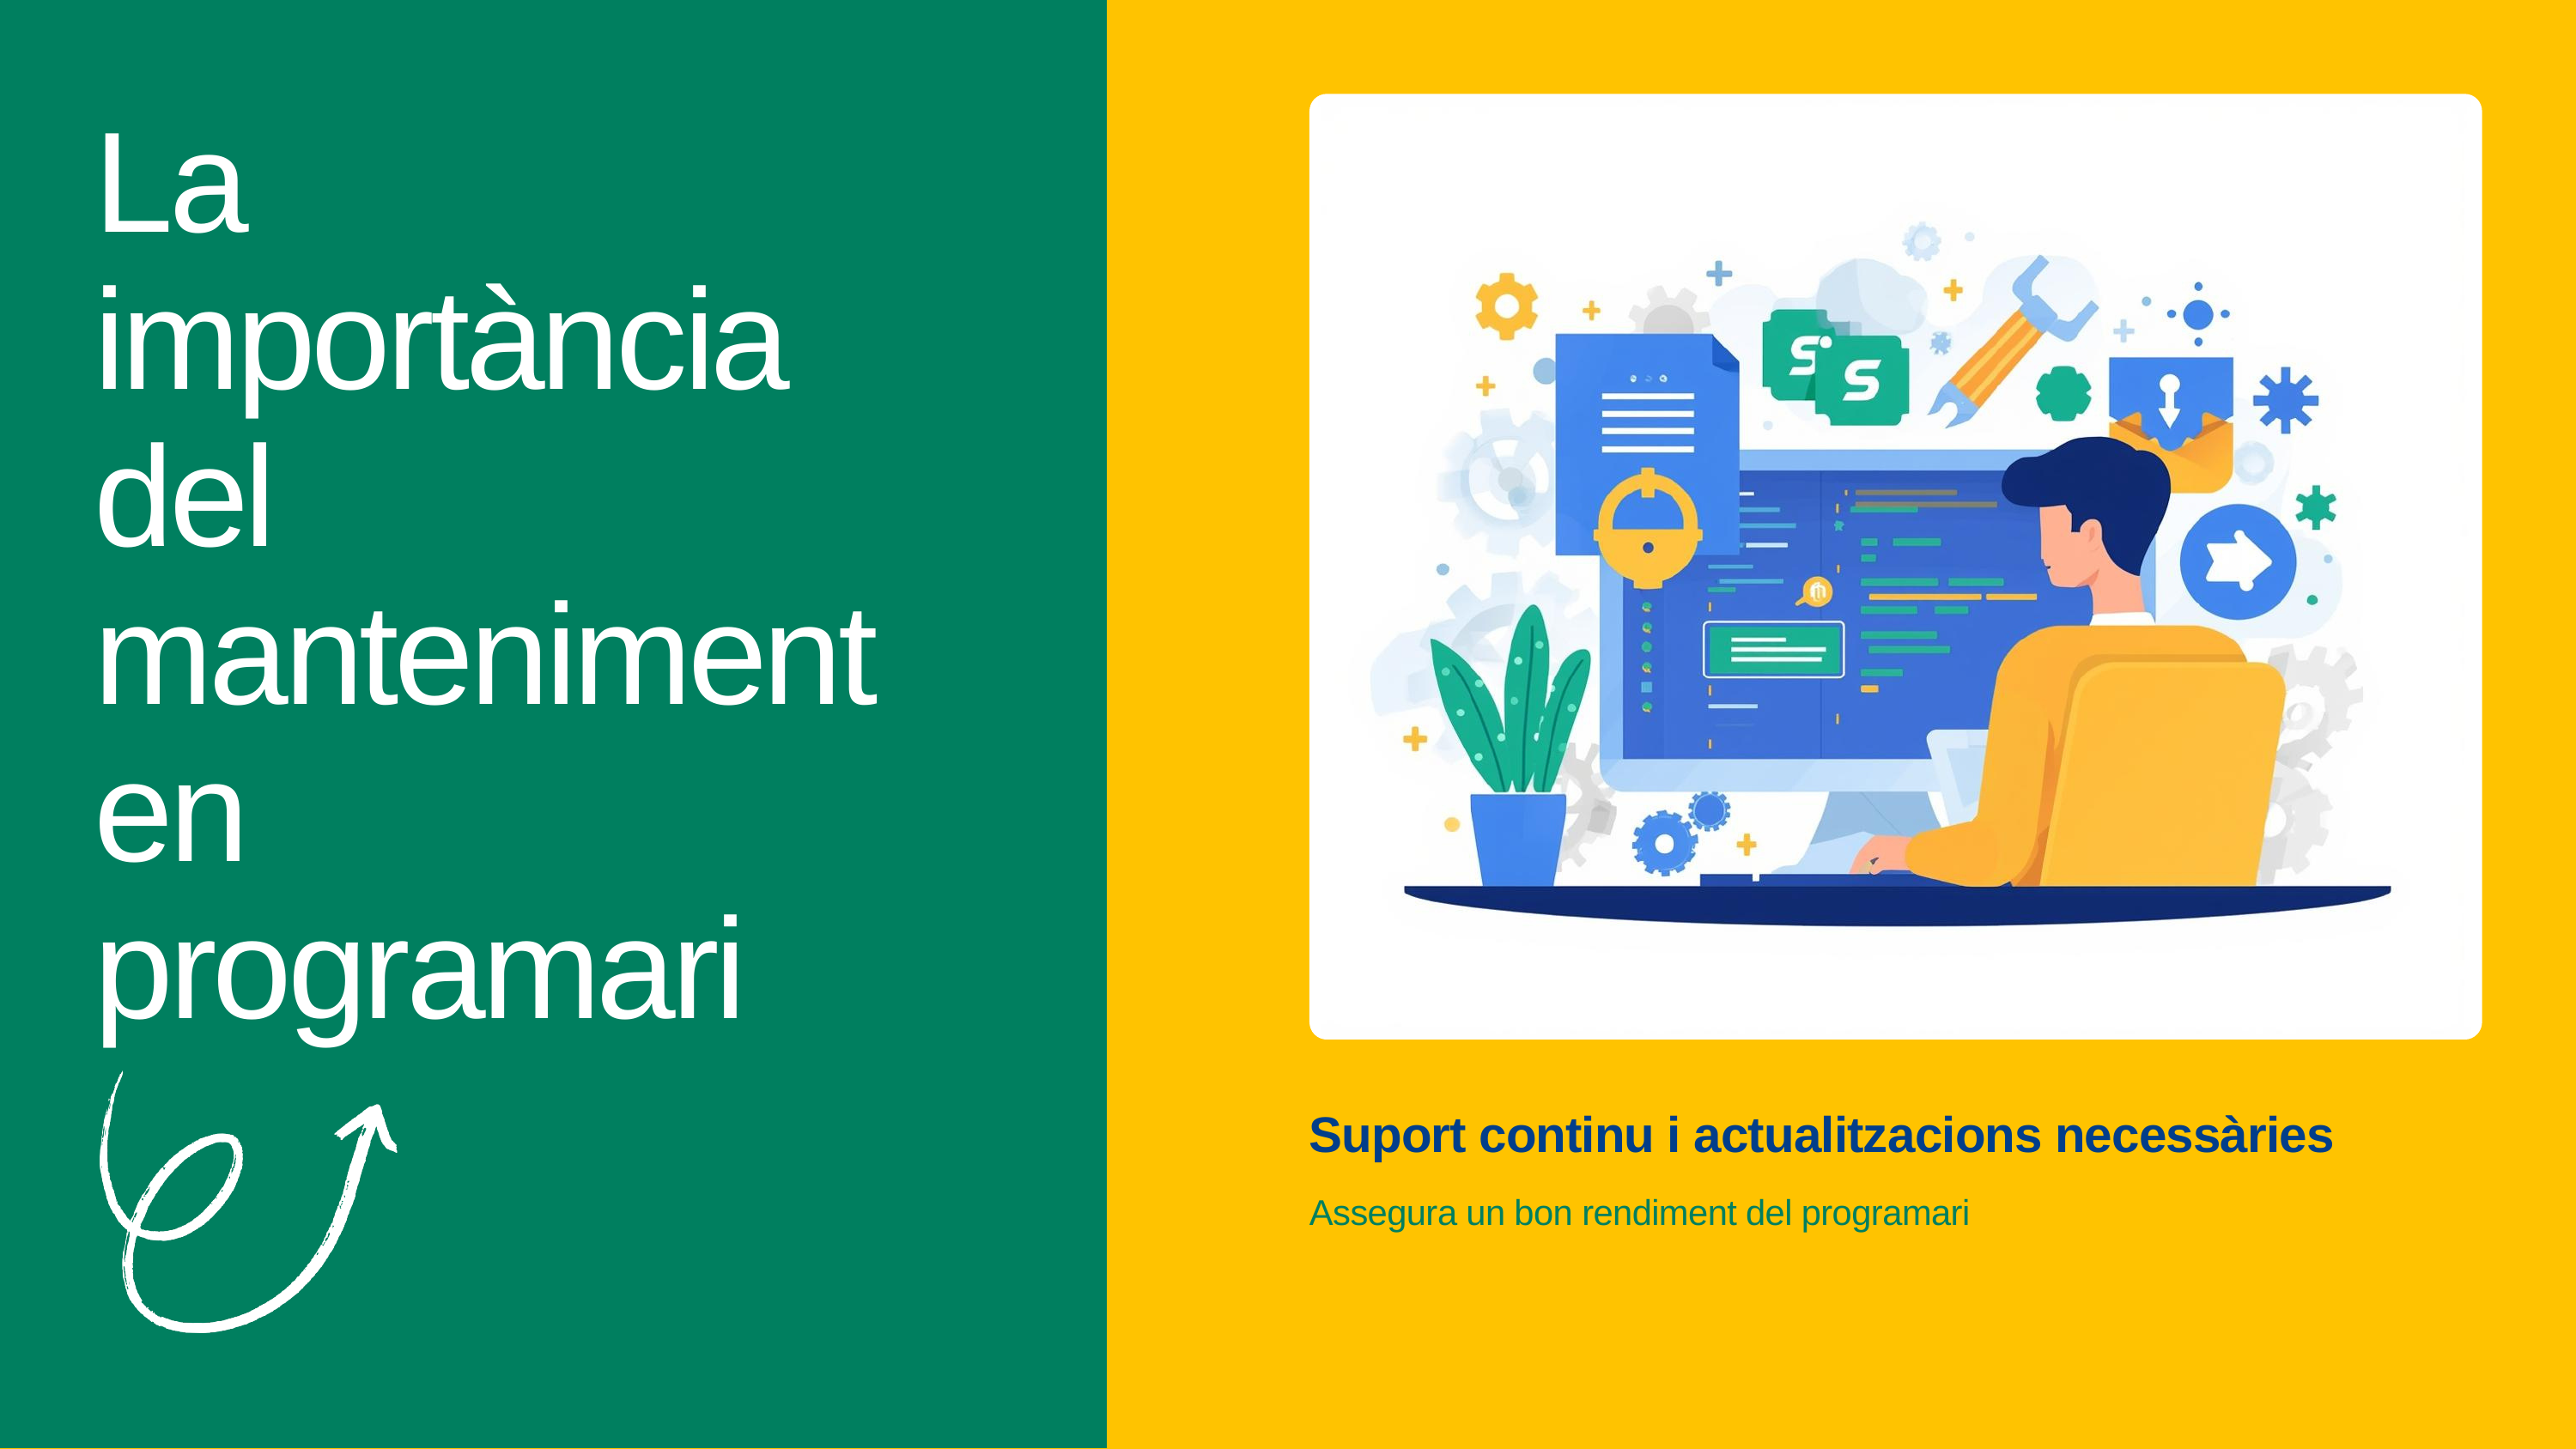

La importància del manteniment en programari

Suport continu i actualitzacions necessàries
Assegura un bon rendiment del programari